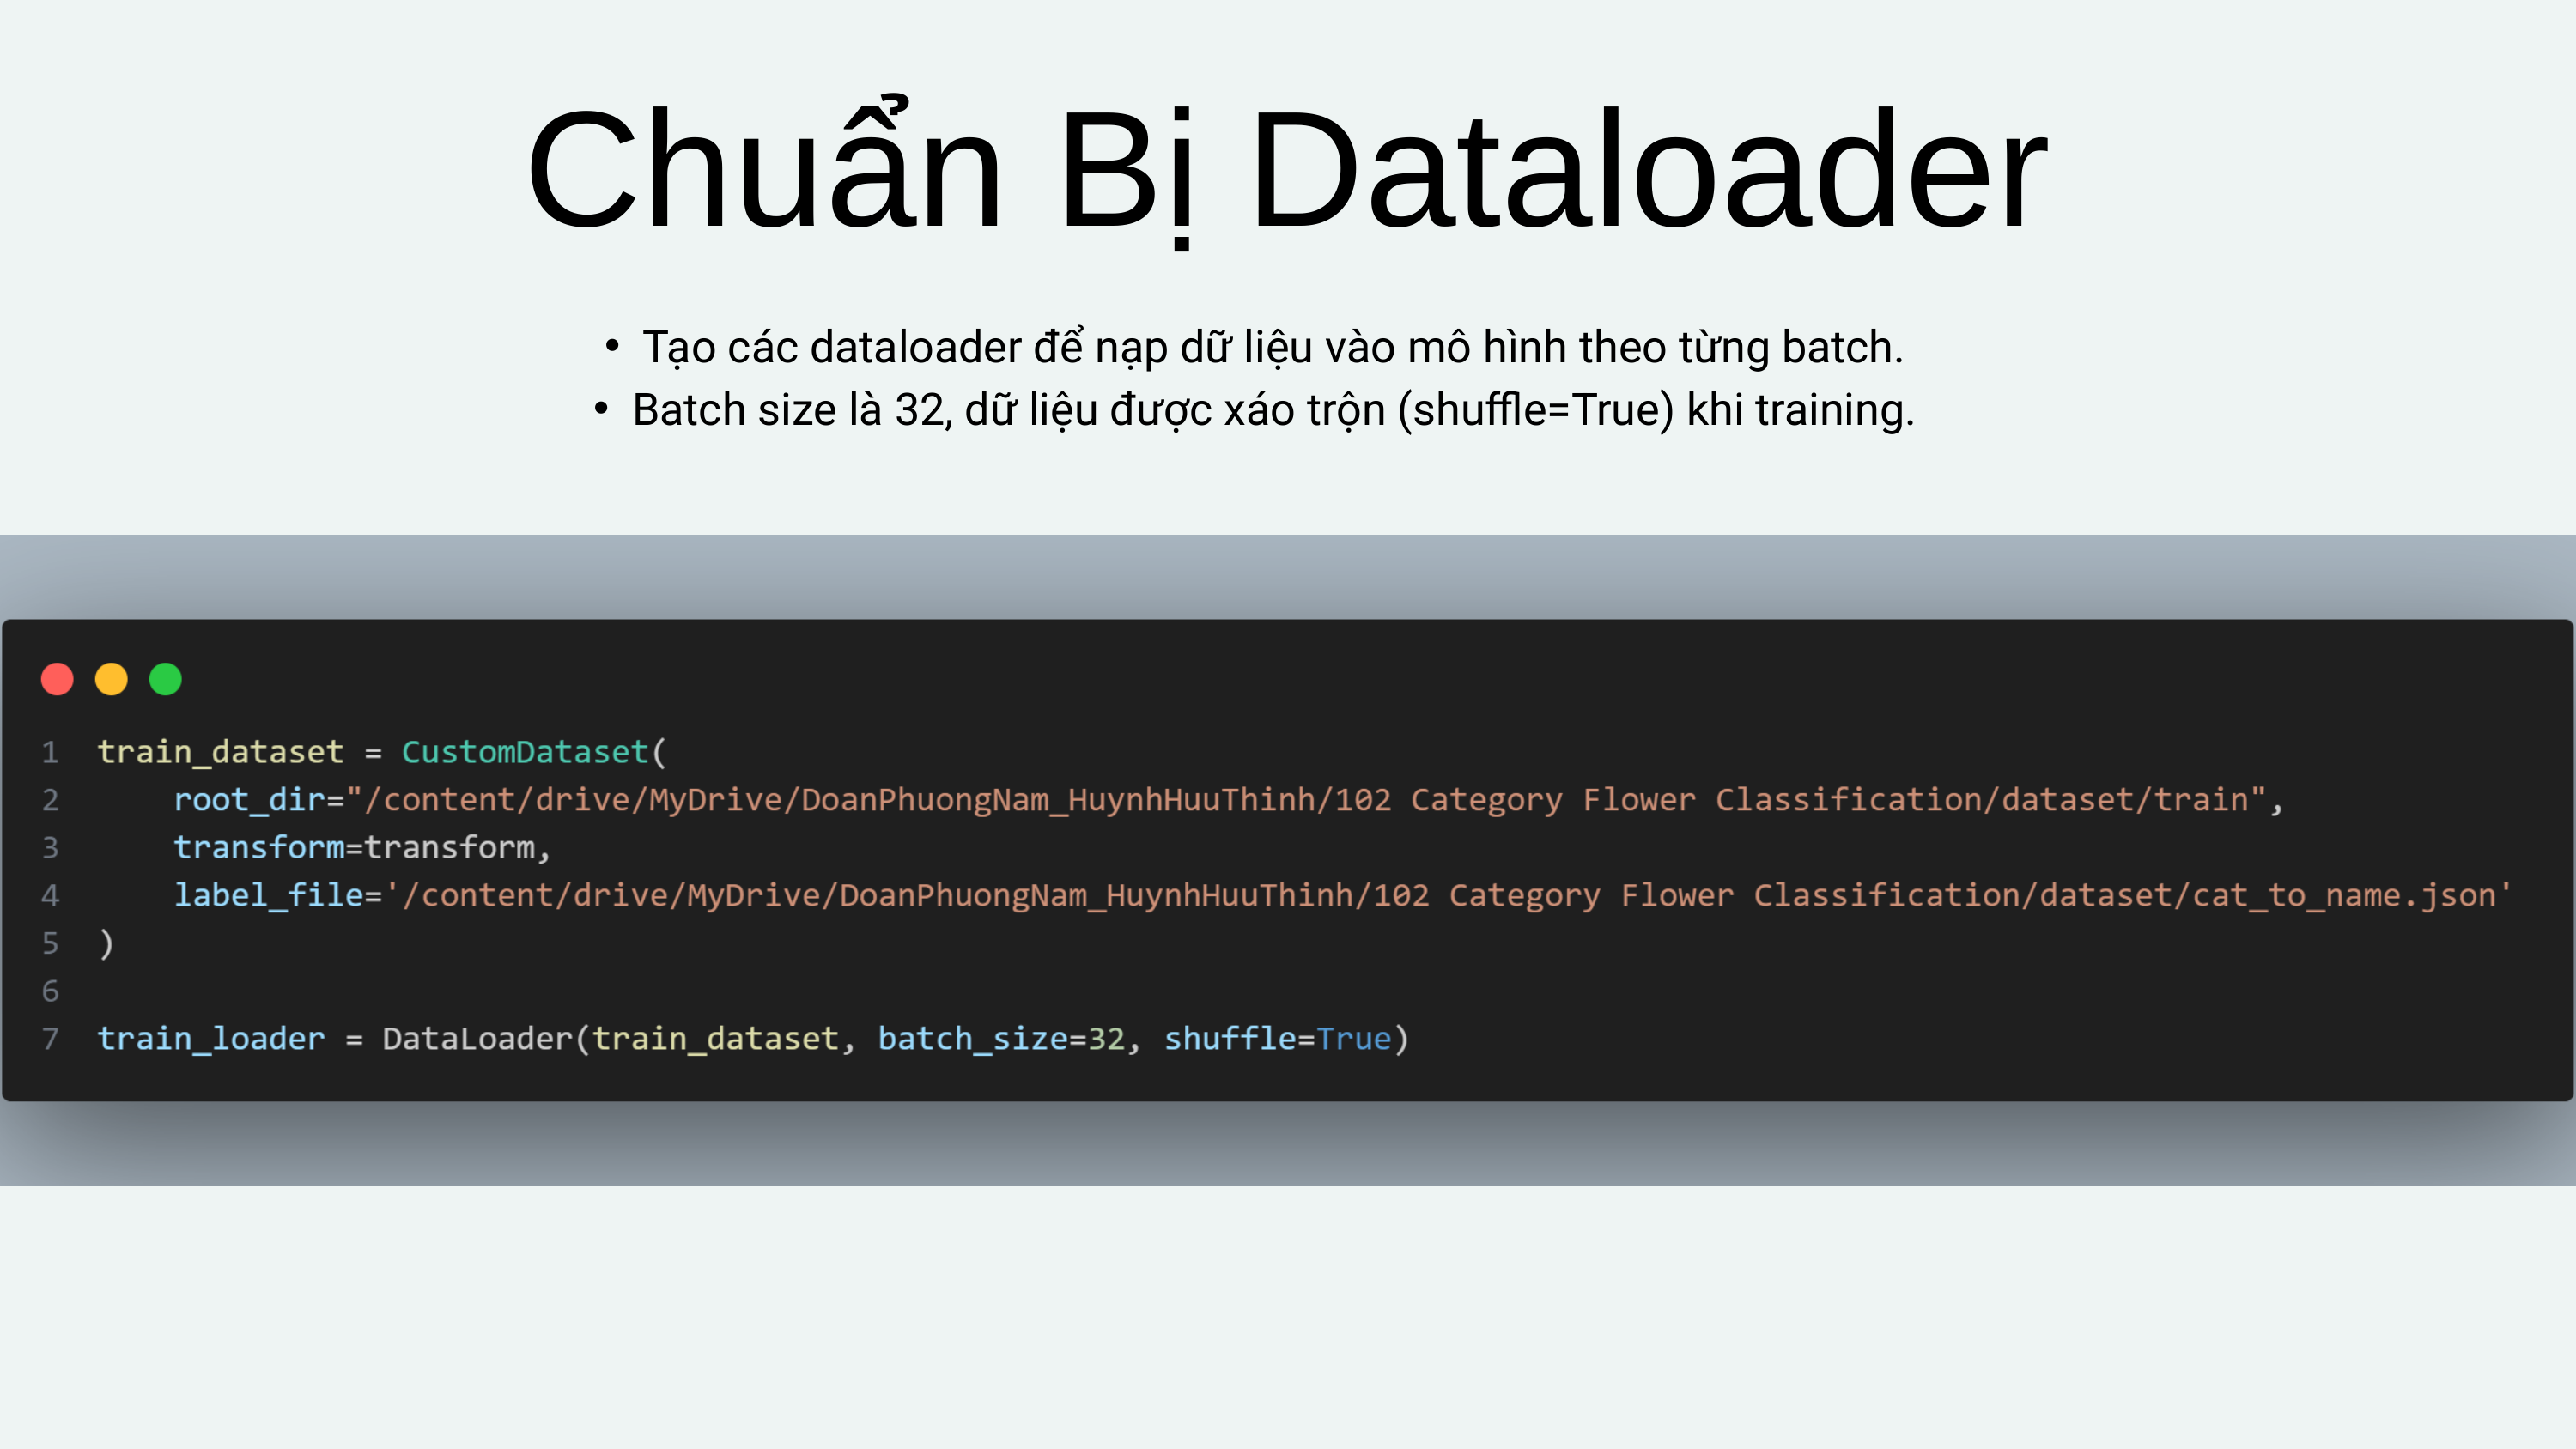

Chuẩn Bị Dataloader
Tạo các dataloader để nạp dữ liệu vào mô hình theo từng batch.
Batch size là 32, dữ liệu được xáo trộn (shuffle=True) khi training.